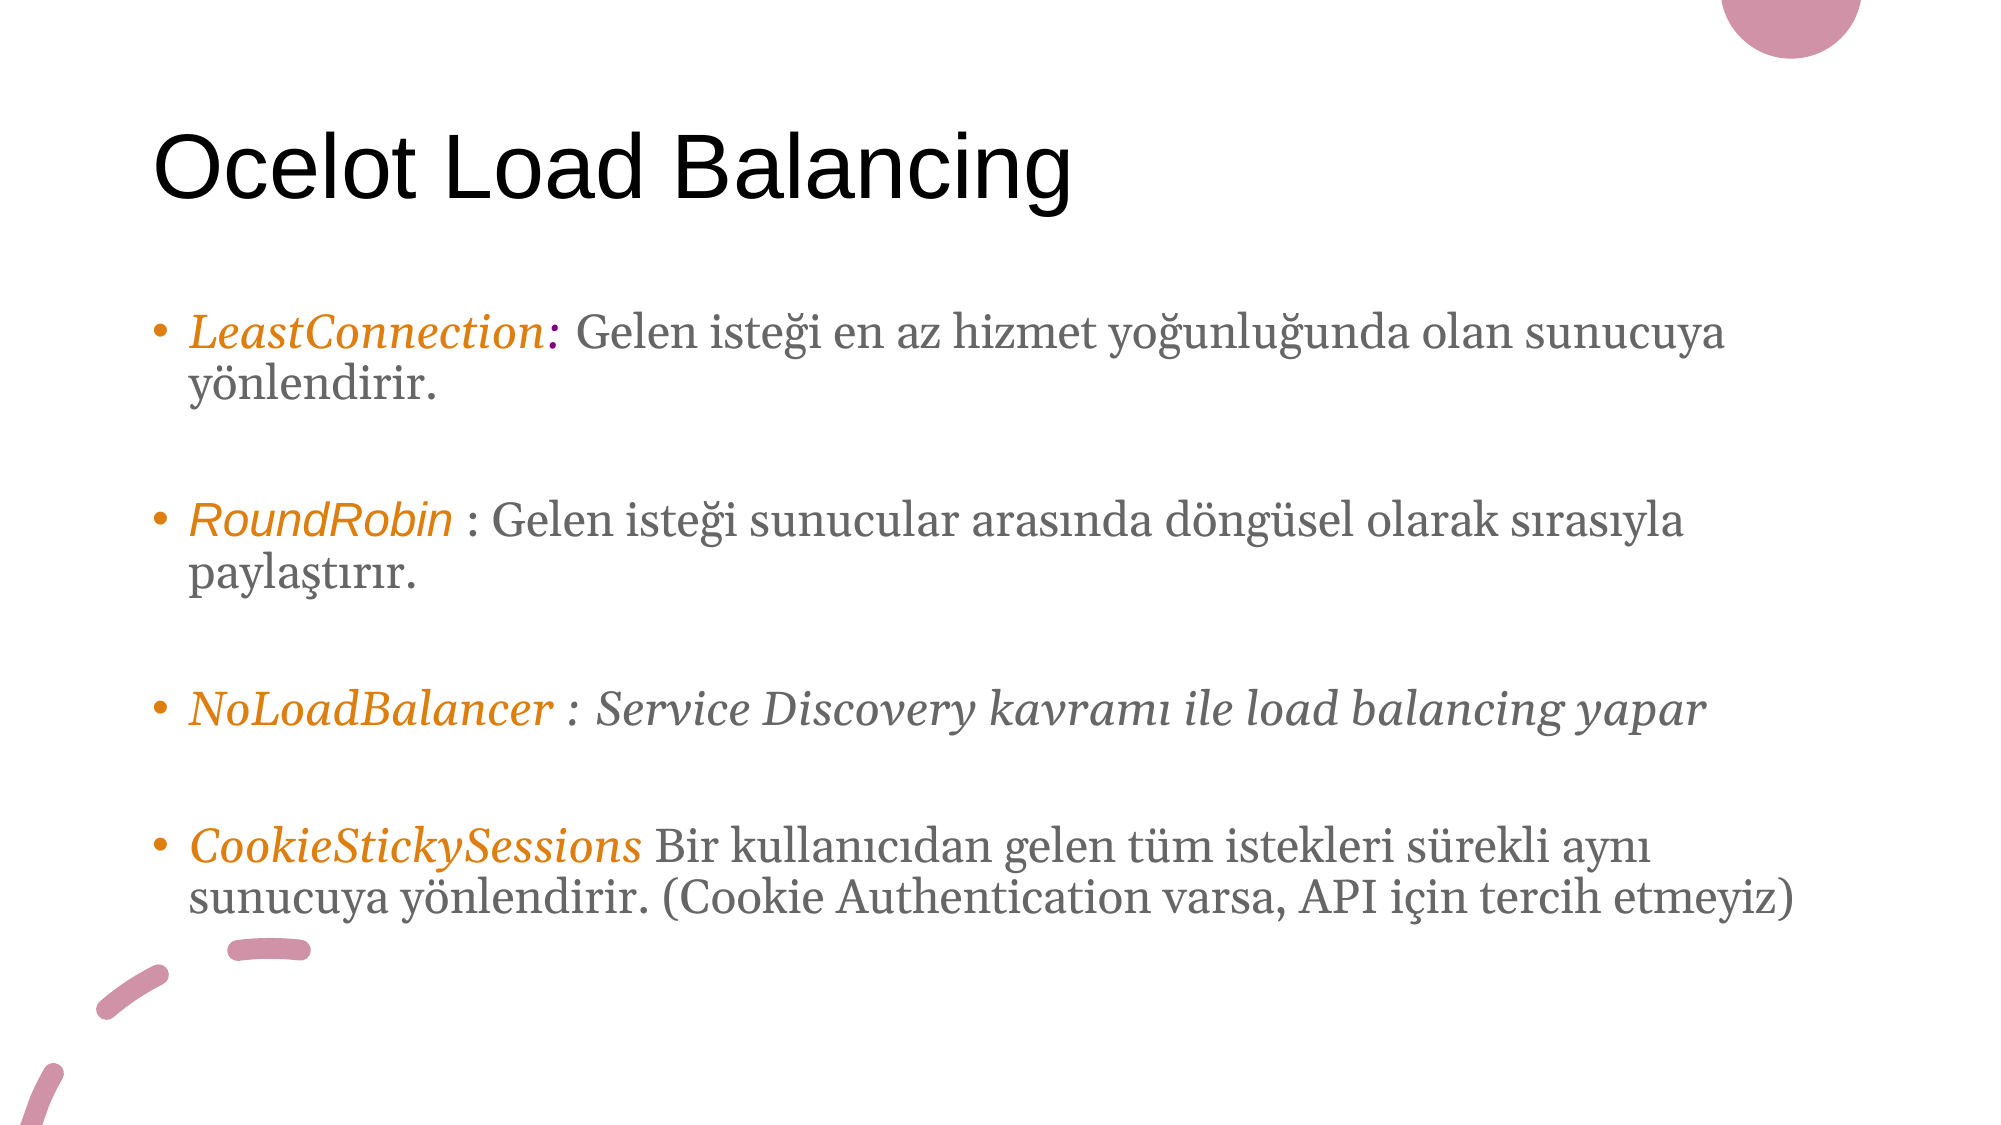

# Ocelot Load Balancing
LeastConnection: Gelen isteği en az hizmet yoğunluğunda olan sunucuya yönlendirir.

RoundRobin : Gelen isteği sunucular arasında döngüsel olarak sırasıyla paylaştırır.

NoLoadBalancer : Service Discovery kavramı ile load balancing yapar

CookieStickySessions Bir kullanıcıdan gelen tüm istekleri sürekli aynı sunucuya yönlendirir. (Cookie Authentication varsa, API için tercih etmeyiz)